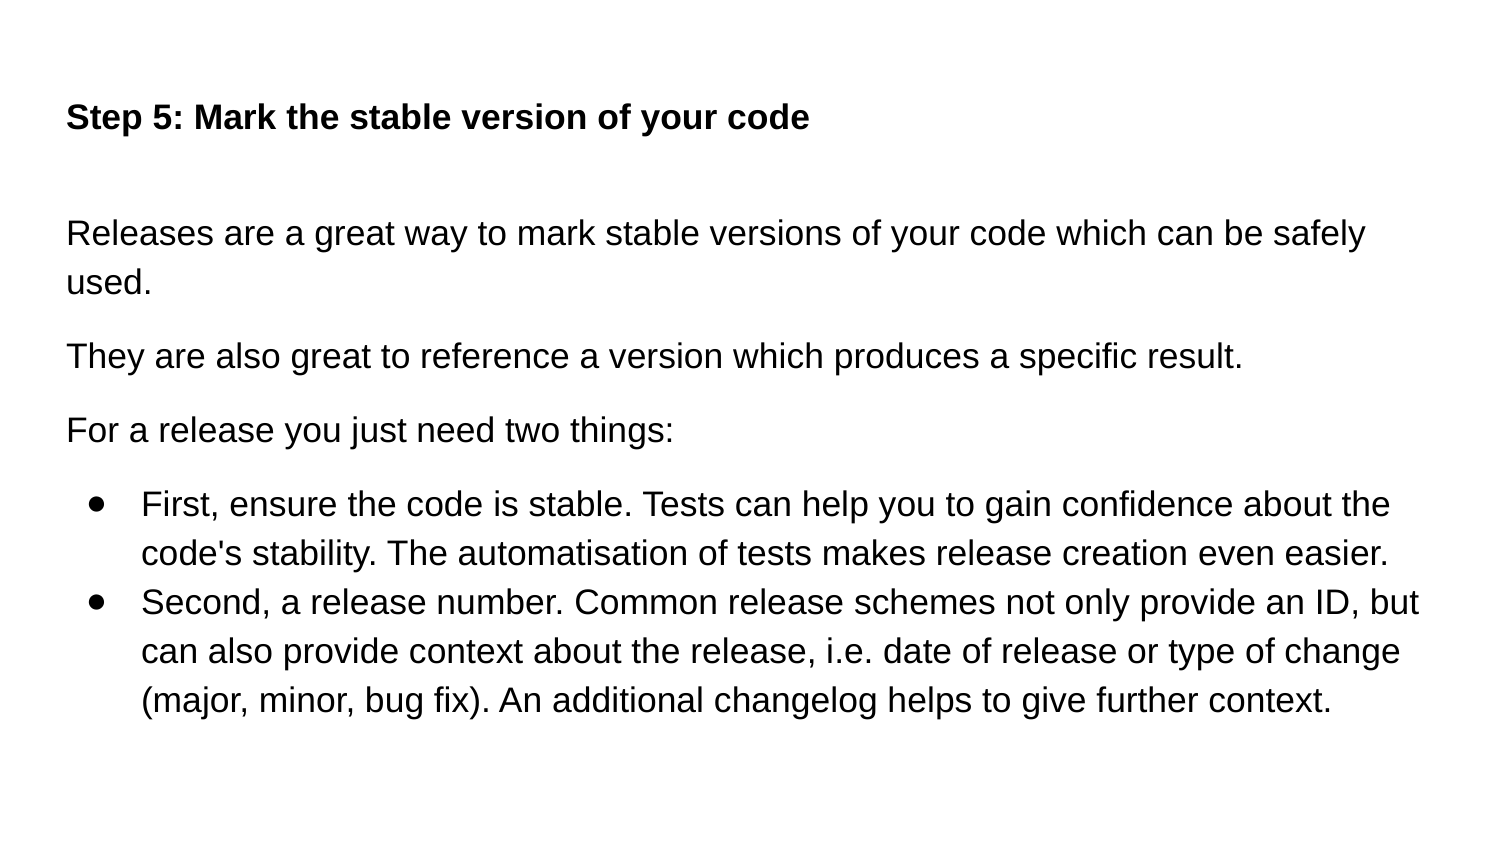

# Step 5: Mark the stable version of your code
Releases are a great way to mark stable versions of your code which can be safely used.
They are also great to reference a version which produces a specific result.
For a release you just need two things:
First, ensure the code is stable. Tests can help you to gain confidence about the code's stability. The automatisation of tests makes release creation even easier.
Second, a release number. Common release schemes not only provide an ID, but can also provide context about the release, i.e. date of release or type of change (major, minor, bug fix). An additional changelog helps to give further context.